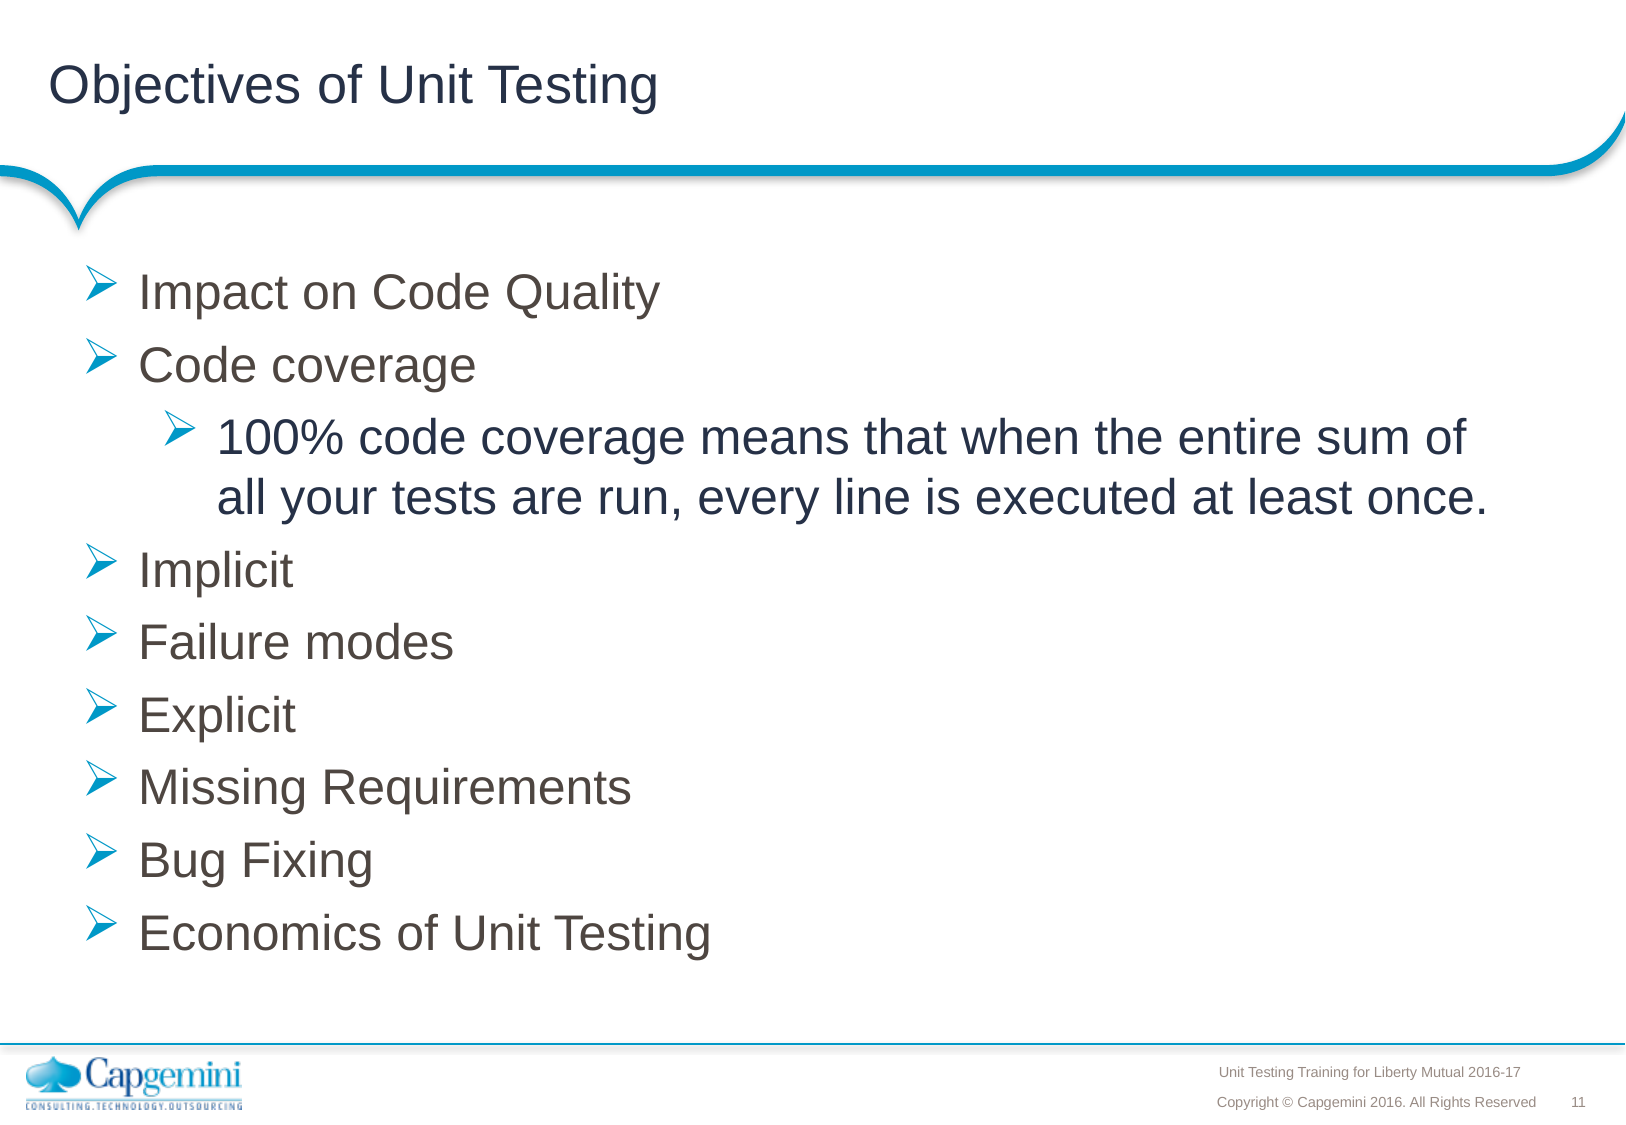

# Objectives of Unit Testing
Impact on Code Quality
Code coverage
100% code coverage means that when the entire sum of all your tests are run, every line is executed at least once.
Implicit
Failure modes
Explicit
Missing Requirements
Bug Fixing
Economics of Unit Testing